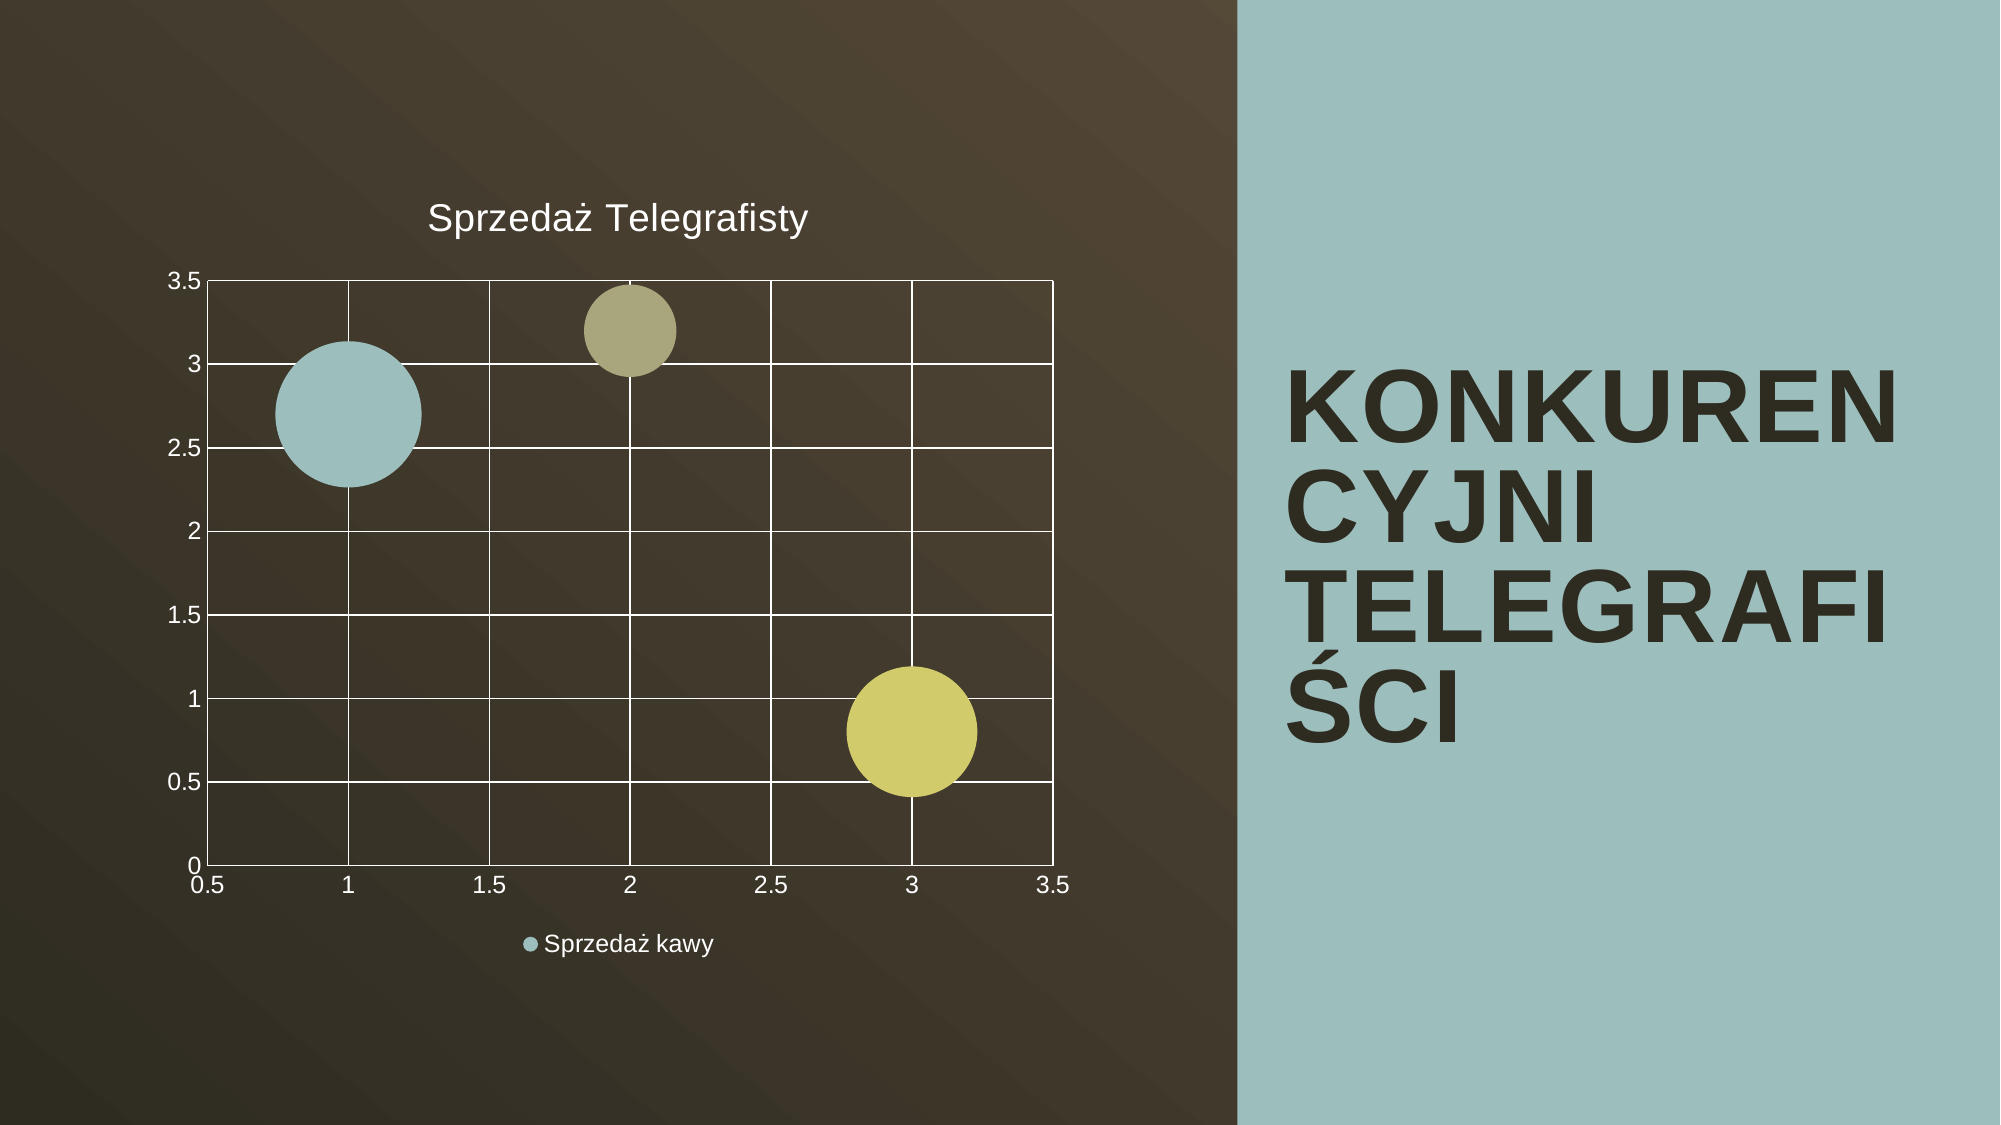

# Konkurencyjni telegrafiści

### Chart: Sprzedaż Telegrafisty

| Category | Sprzedaż kawy |
|---|---|